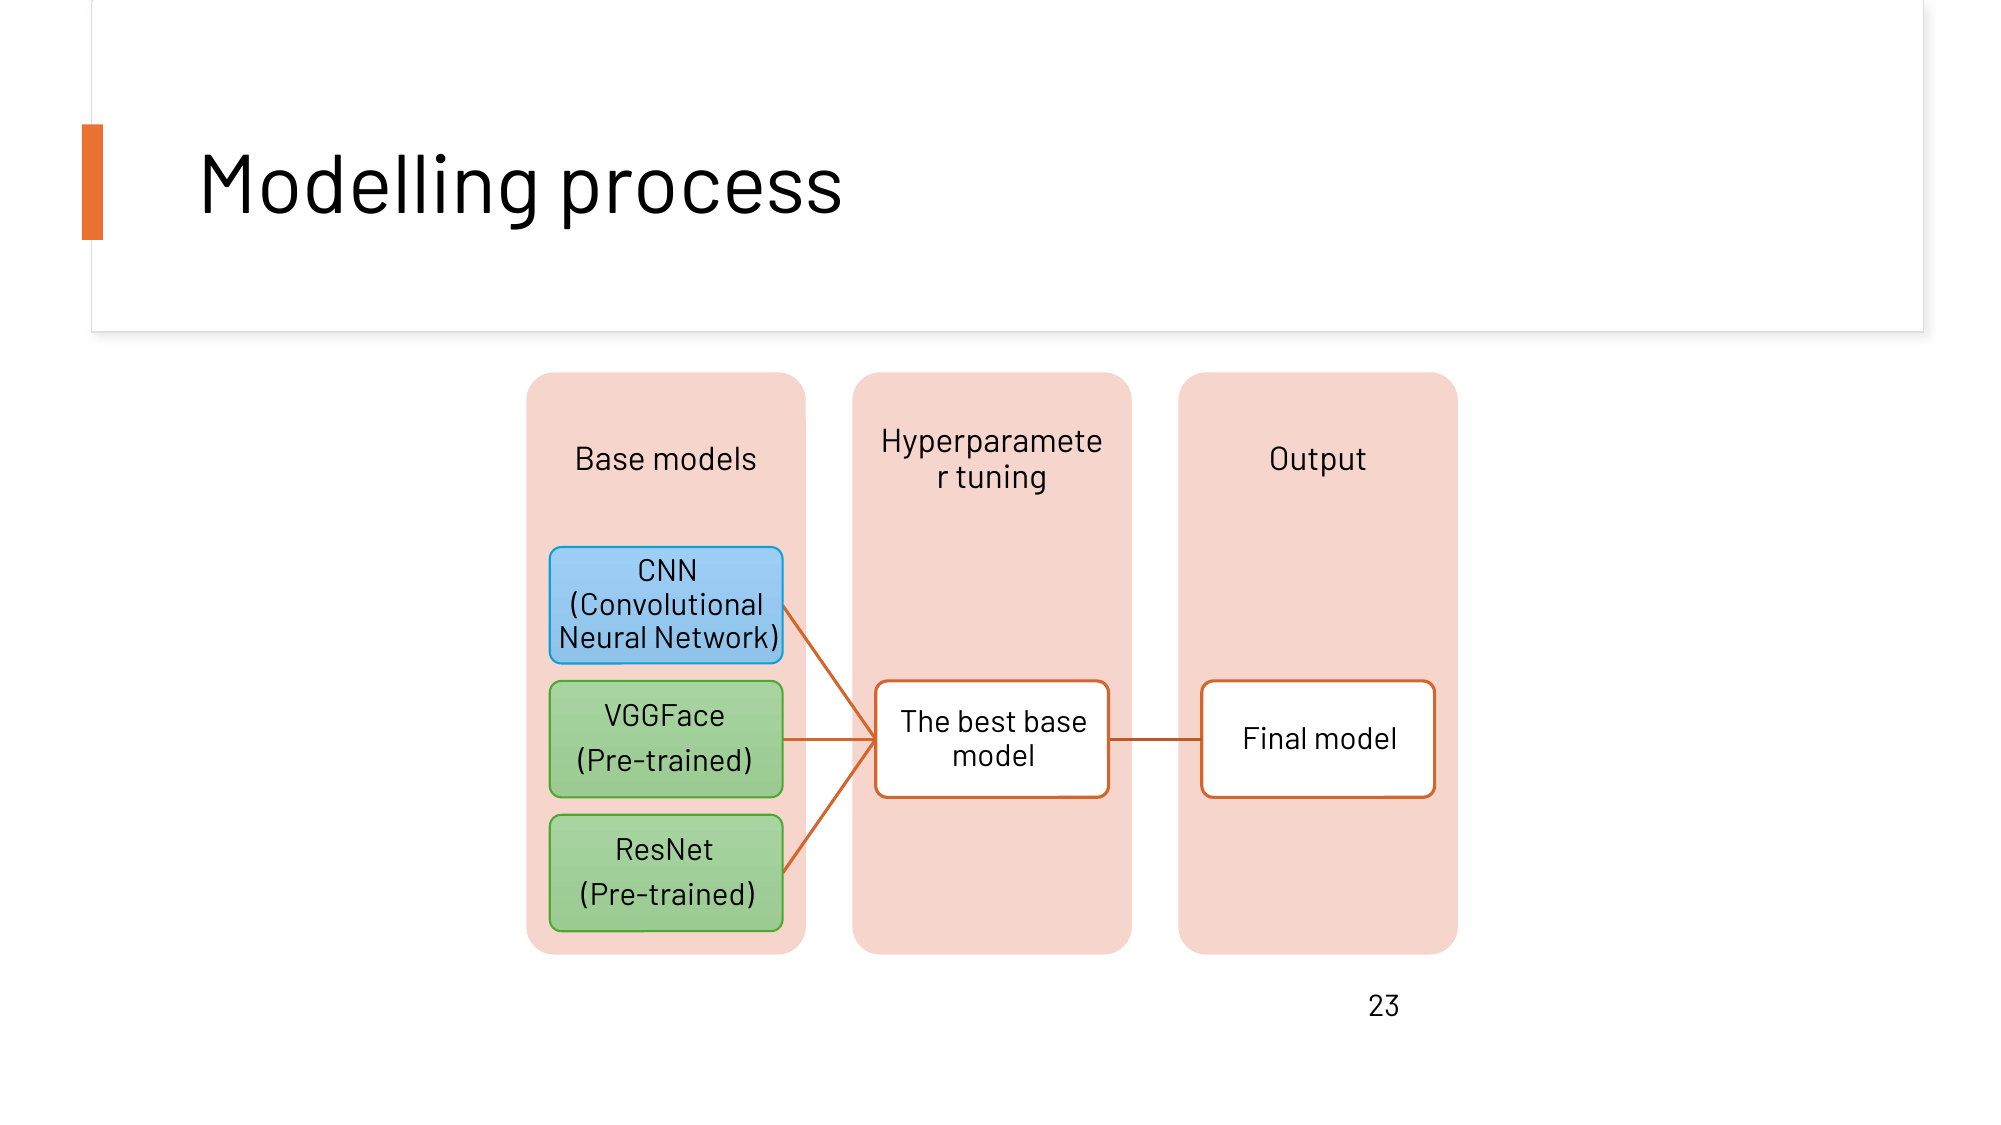

# Modelling process

Base models
Hyperparameter tuning
Output
Final model

The best base model

CNN (Convolutional Neural Network)

VGGFace
(Pre-trained)

ResNet
(Pre-trained)
23